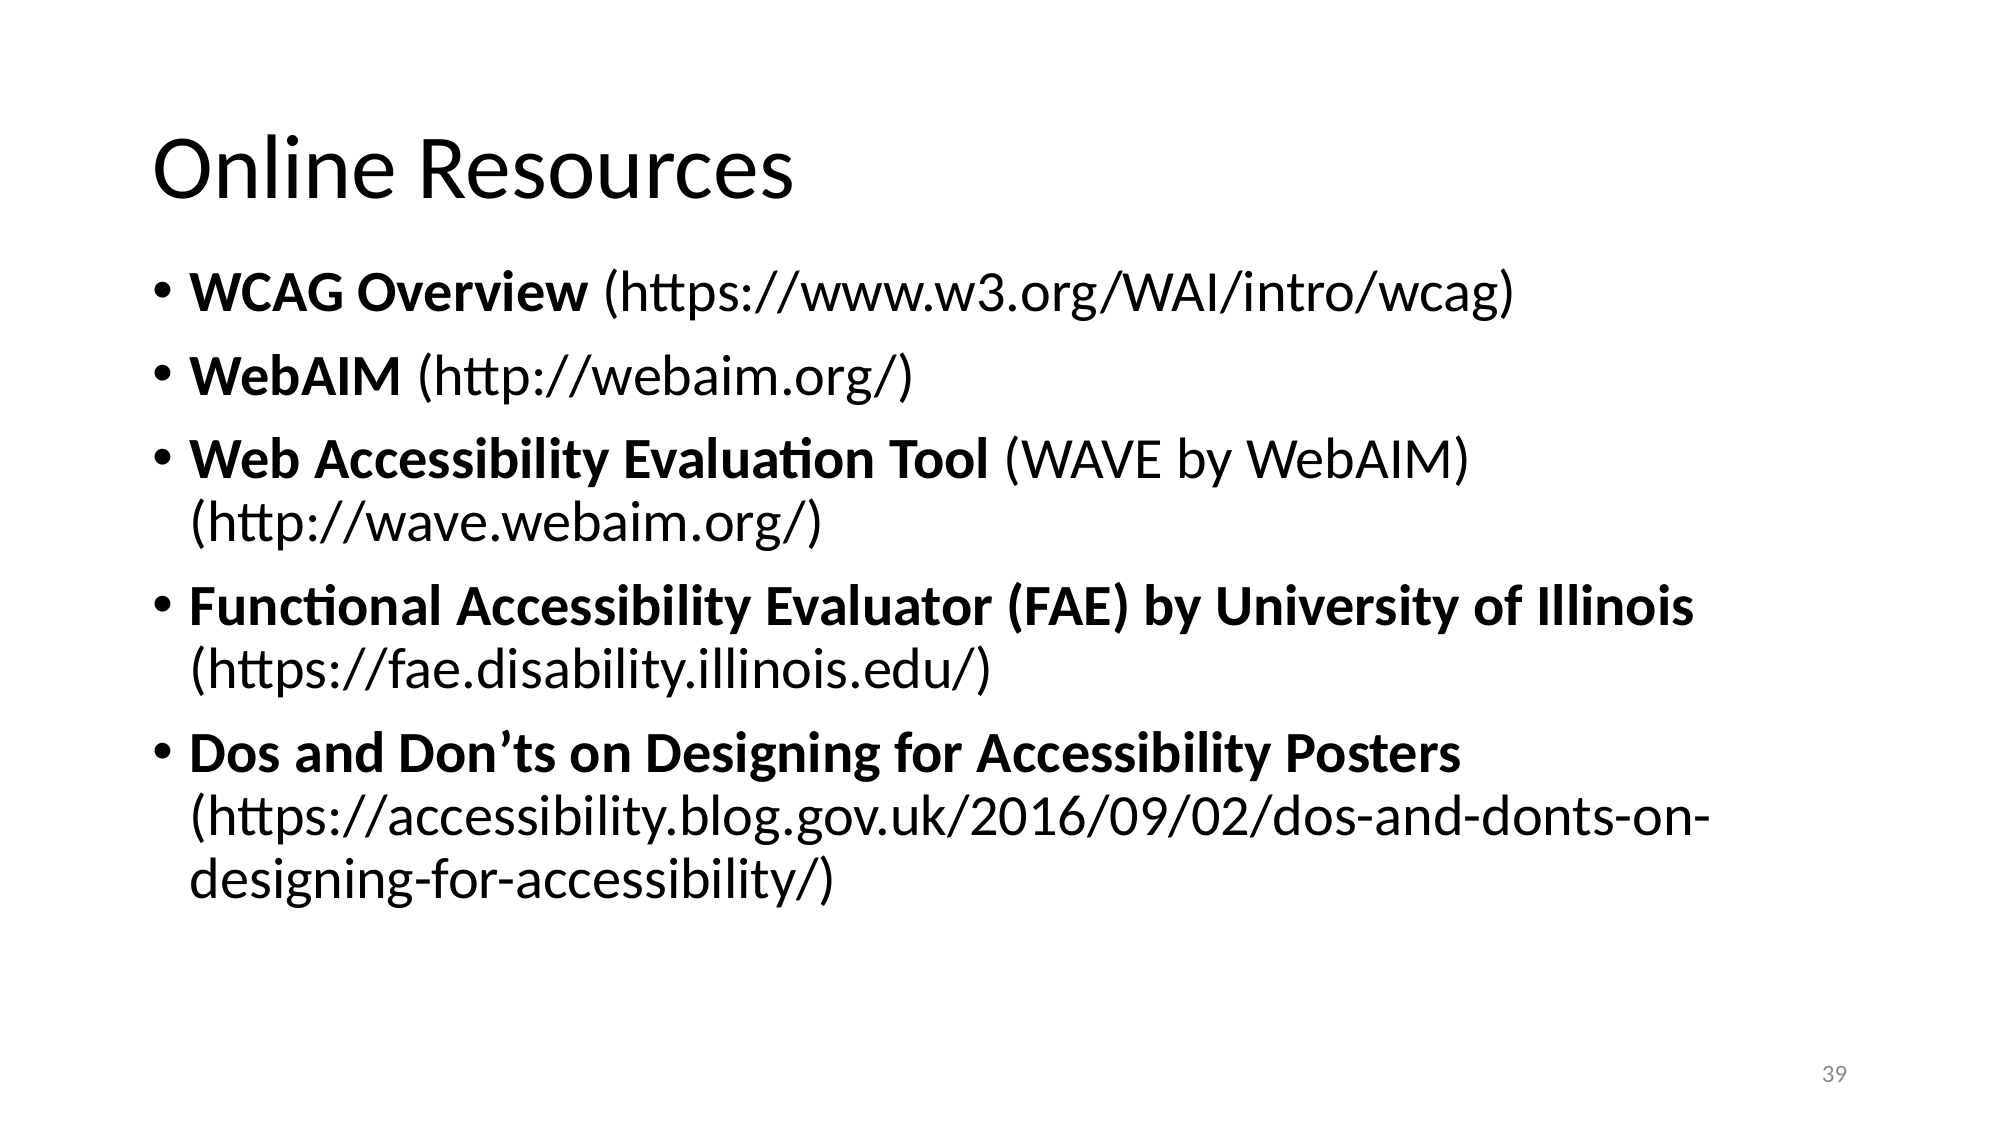

# Online Resources
WCAG Overview (https://www.w3.org/WAI/intro/wcag)
WebAIM (http://webaim.org/)
Web Accessibility Evaluation Tool (WAVE by WebAIM) (http://wave.webaim.org/)
Functional Accessibility Evaluator (FAE) by University of Illinois (https://fae.disability.illinois.edu/)
Dos and Don’ts on Designing for Accessibility Posters (https://accessibility.blog.gov.uk/2016/09/02/dos-and-donts-on-designing-for-accessibility/)
39